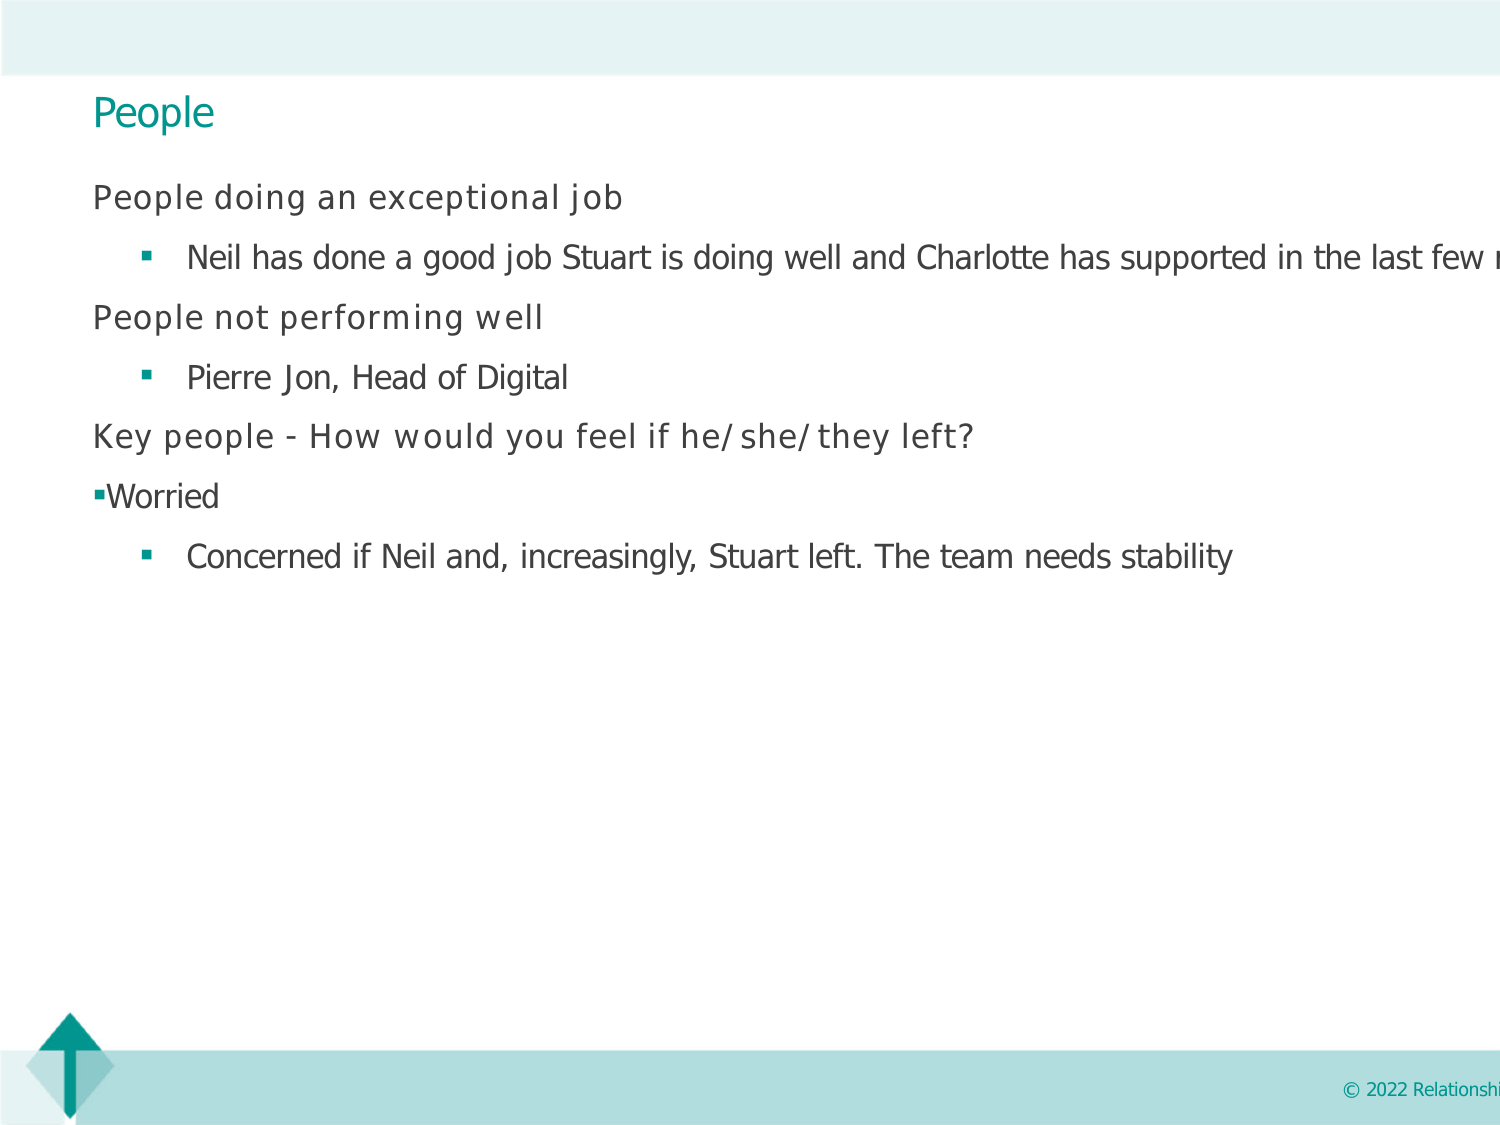

People
People doing an exceptional job
Neil has done a good job Stuart is doing well and Charlotte has supported in the last few months
People not performing well
Pierre Jon, Head of Digital
Key people - How would you feel if he/she/they left?
Worried
Concerned if Neil and, increasingly, Stuart left. The team needs stability
© 2022 Relationship Audits & Management®